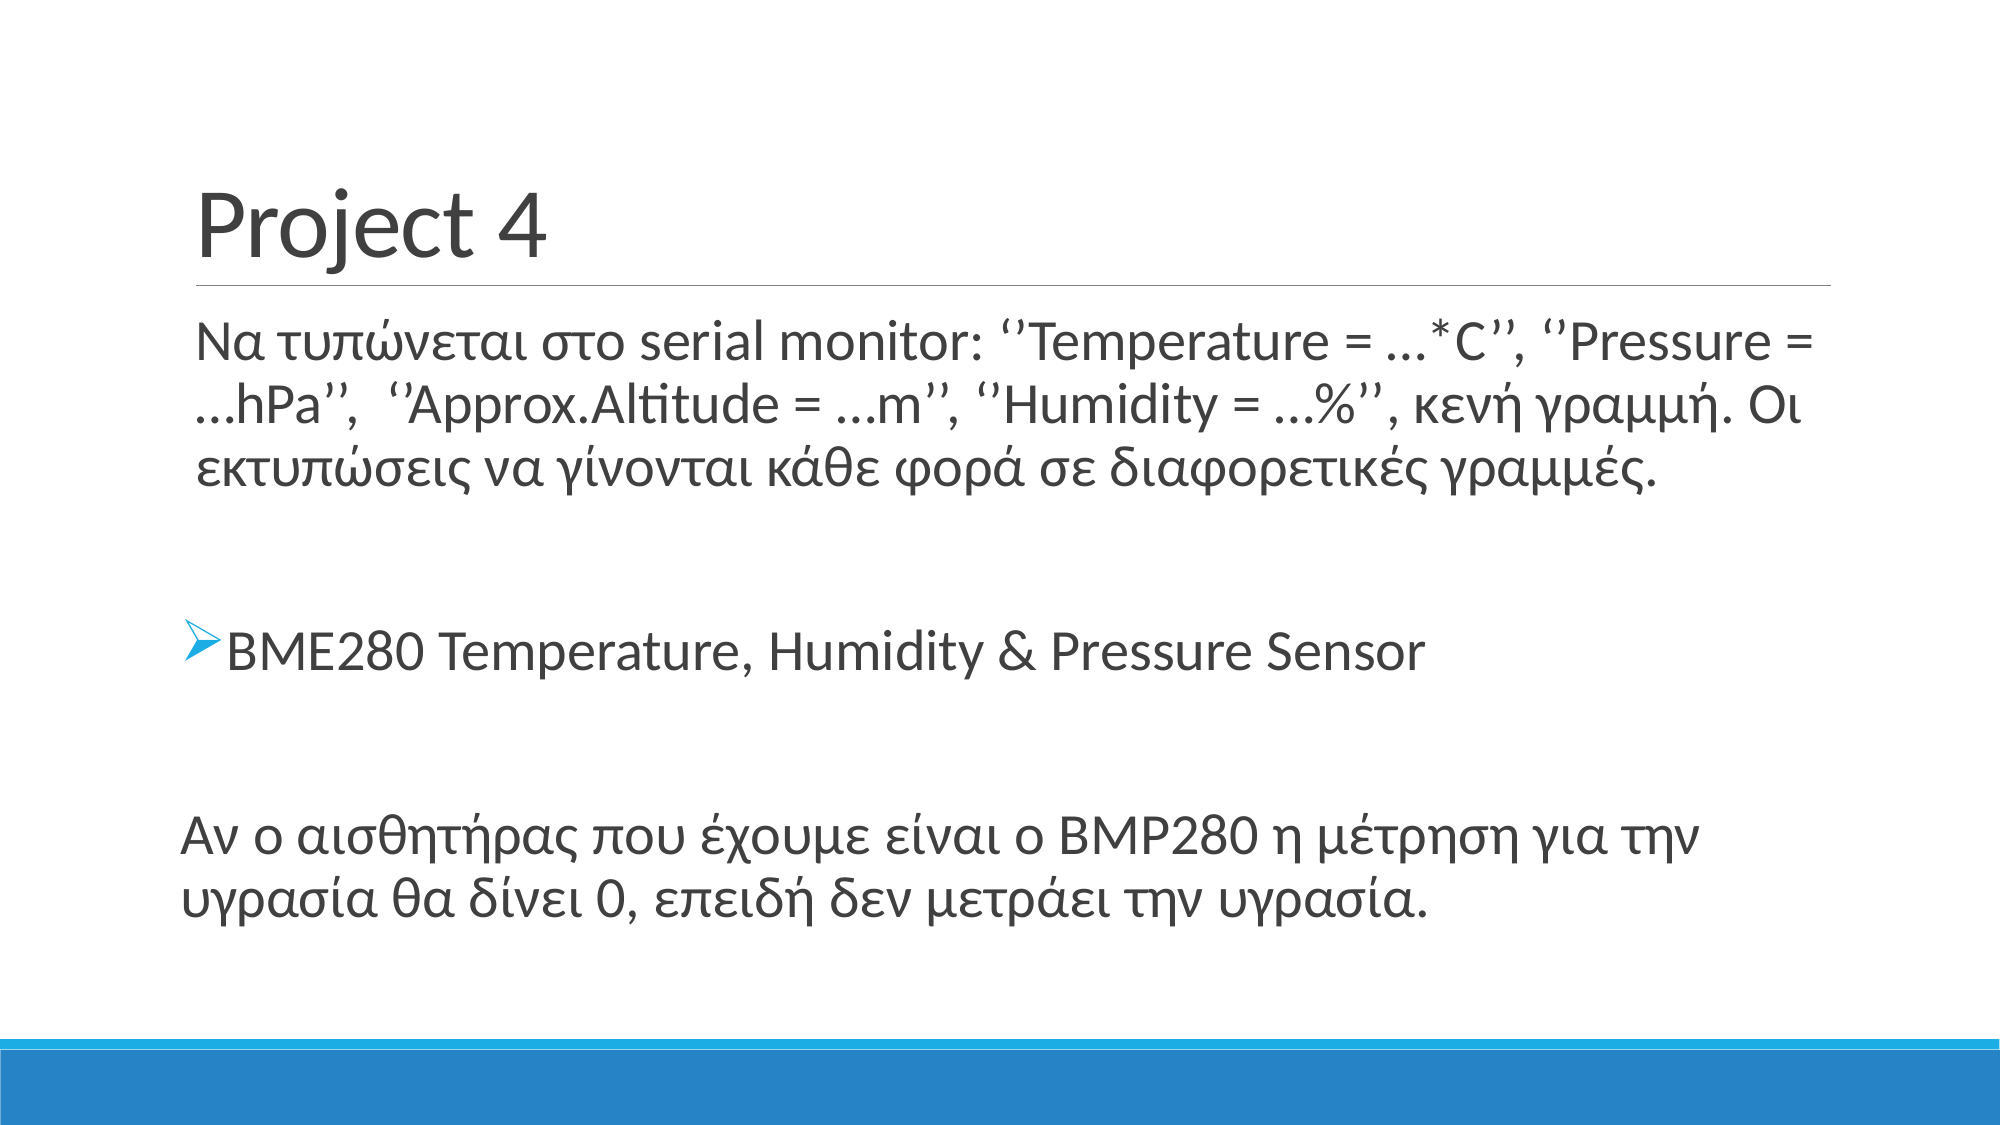

# Project 4
Να τυπώνεται στο serial monitor: ‘’Temperature = …*C’’, ‘’Pressure = …hPa’’,  ‘’Approx.Altitude = …m’’, ‘’Humidity = …%’’, κενή γραμμή. Οι εκτυπώσεις να γίνονται κάθε φορά σε διαφορετικές γραμμές.

BME280 Temperature, Humidity & Pressure Sensor

Αν ο αισθητήρας που έχουμε είναι ο BMP280 η μέτρηση για την υγρασία θα δίνει 0, επειδή δεν μετράει την υγρασία.